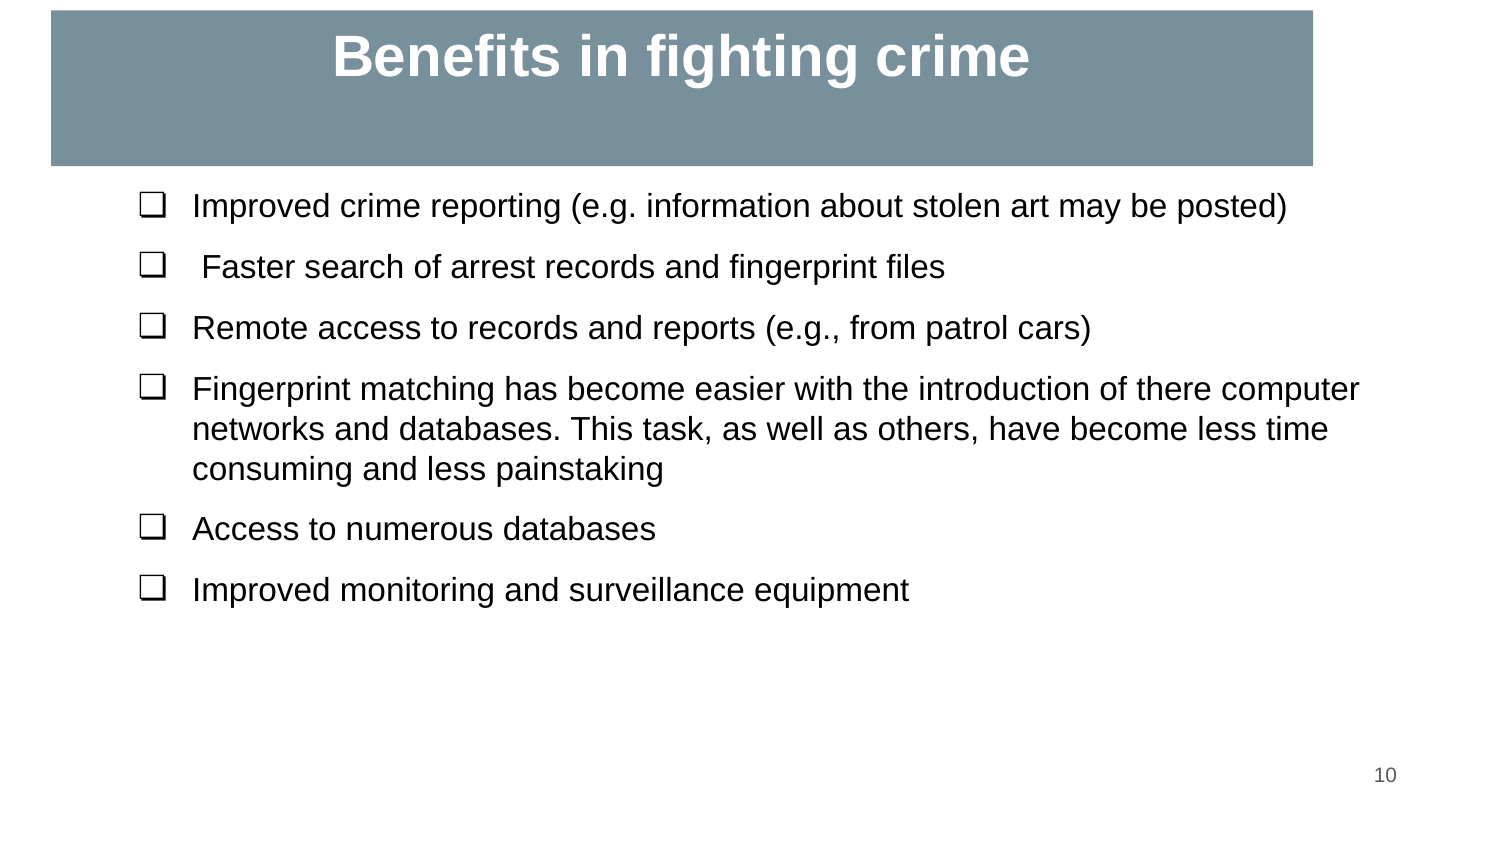

# Benefits in fighting crime
Improved crime reporting (e.g. information about stolen art may be posted)
 Faster search of arrest records and fingerprint files
Remote access to records and reports (e.g., from patrol cars)
Fingerprint matching has become easier with the introduction of there computer networks and databases. This task, as well as others, have become less time consuming and less painstaking
Access to numerous databases
Improved monitoring and surveillance equipment

10